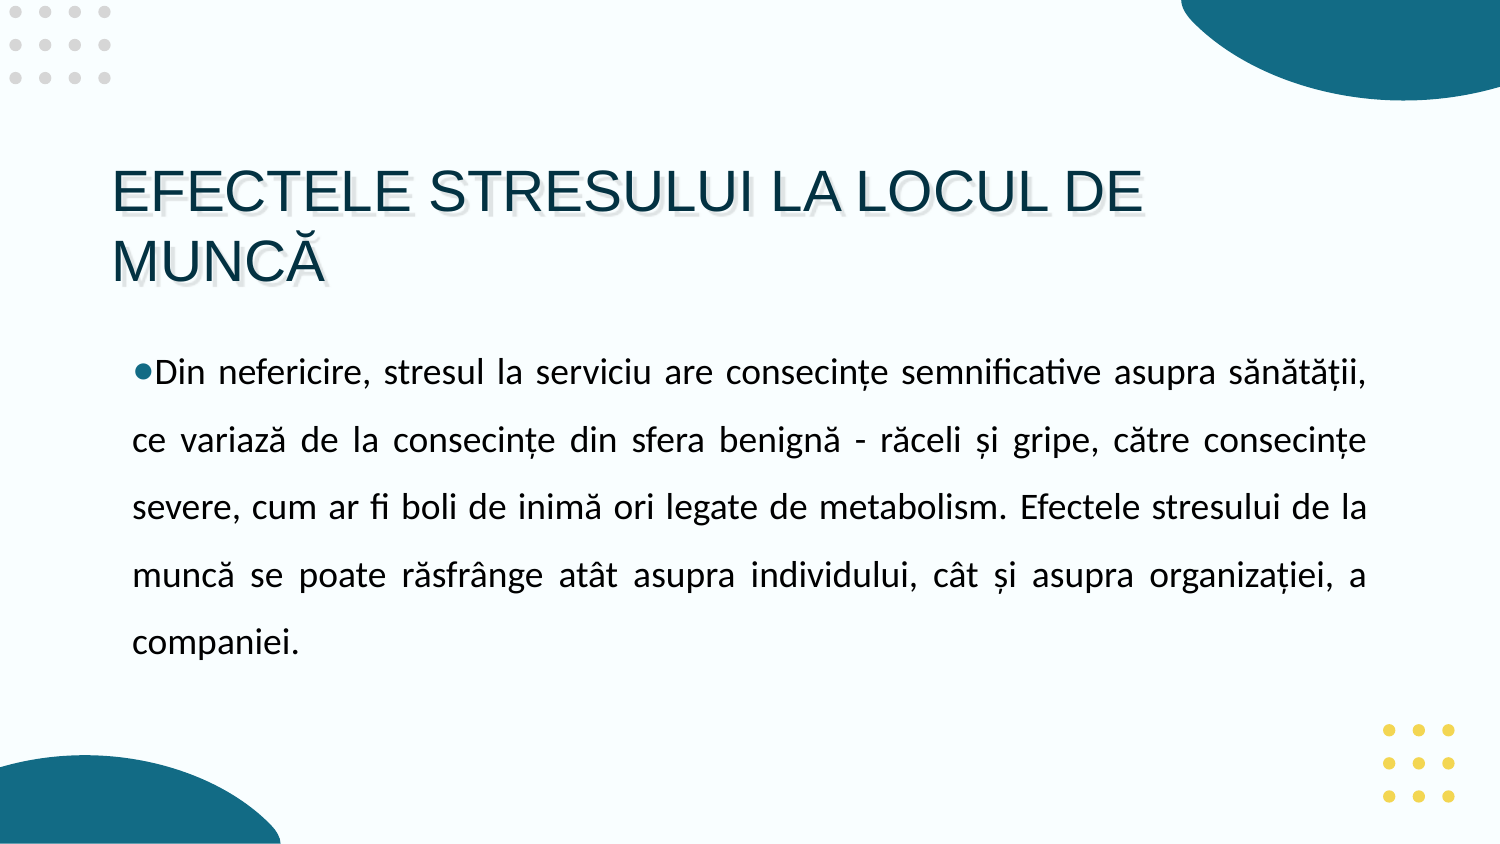

# EFECTELE STRESULUI LA LOCUL DE MUNCĂ
Din nefericire, stresul la serviciu are consecințe semnificative asupra sănătății, ce variază de la consecințe din sfera benignă - răceli și gripe, către consecințe severe, cum ar fi boli de inimă ori legate de metabolism. Efectele stresului de la muncă se poate răsfrânge atât asupra individului, cât și asupra organizației, a companiei.